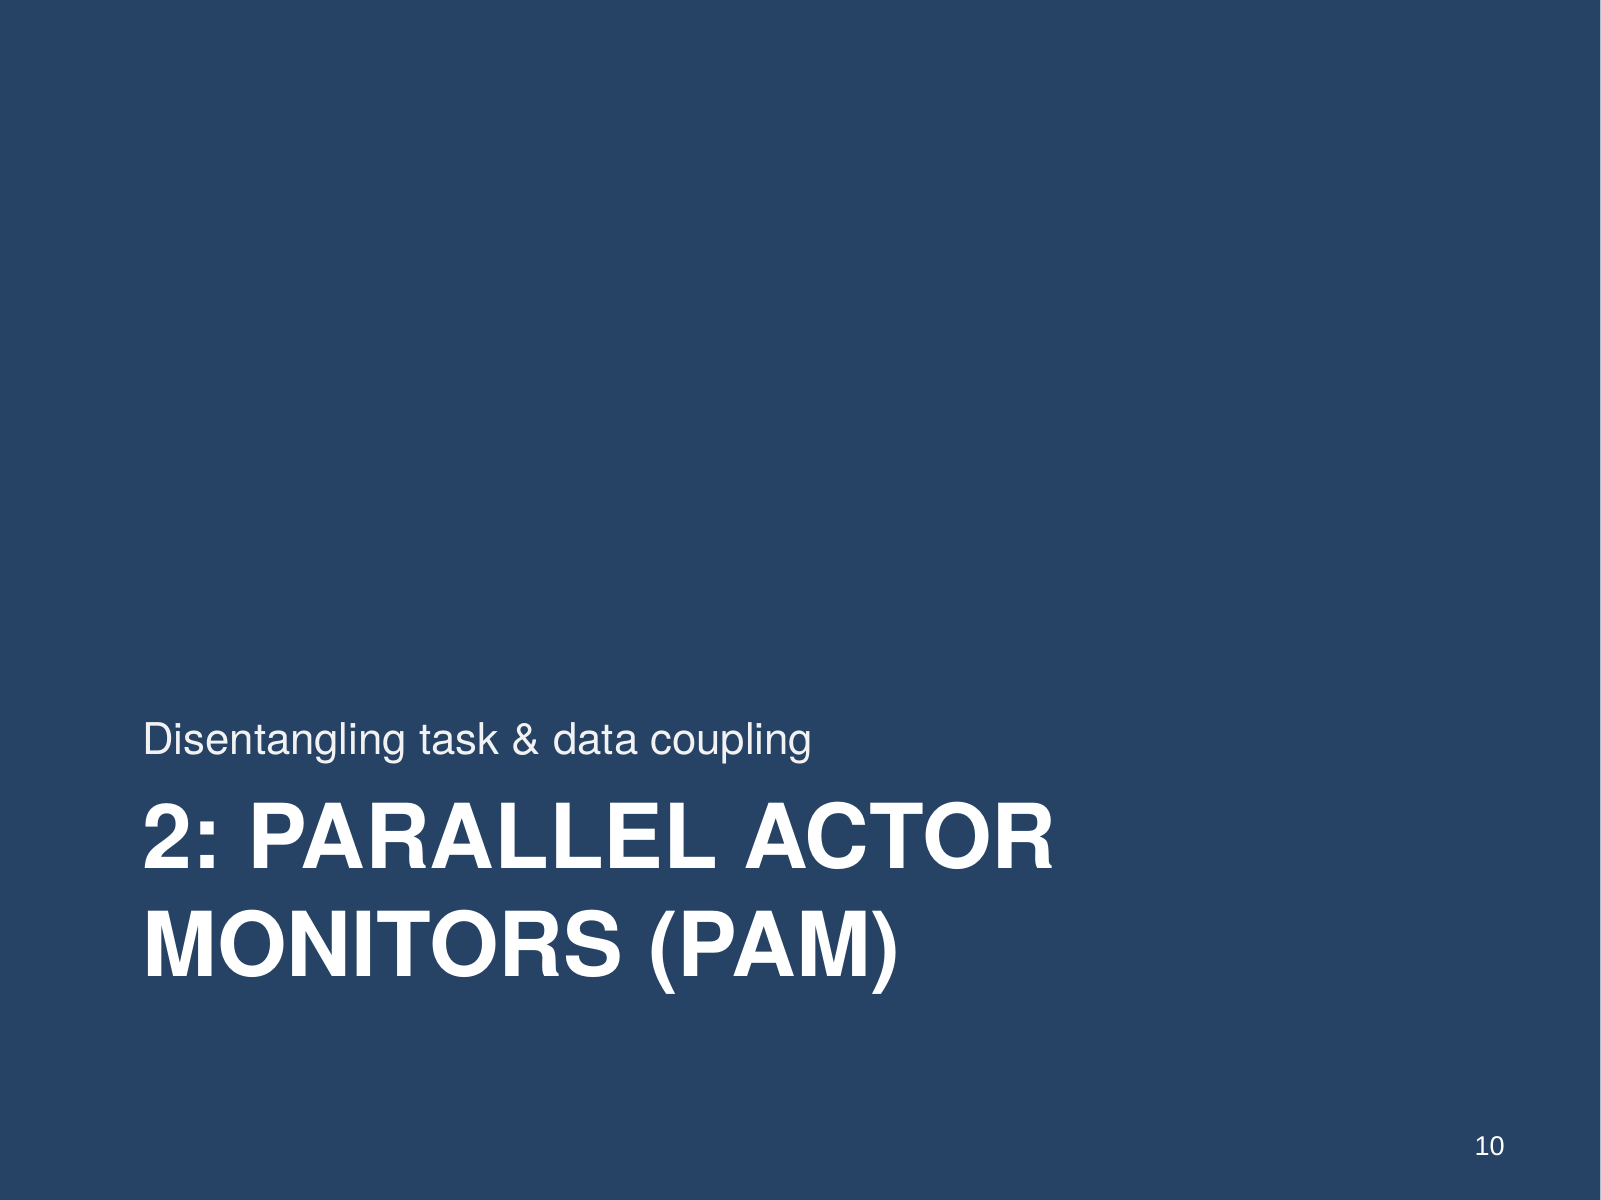

Disentangling task & data coupling
# 2: parallel actor monitors (PAM)
10